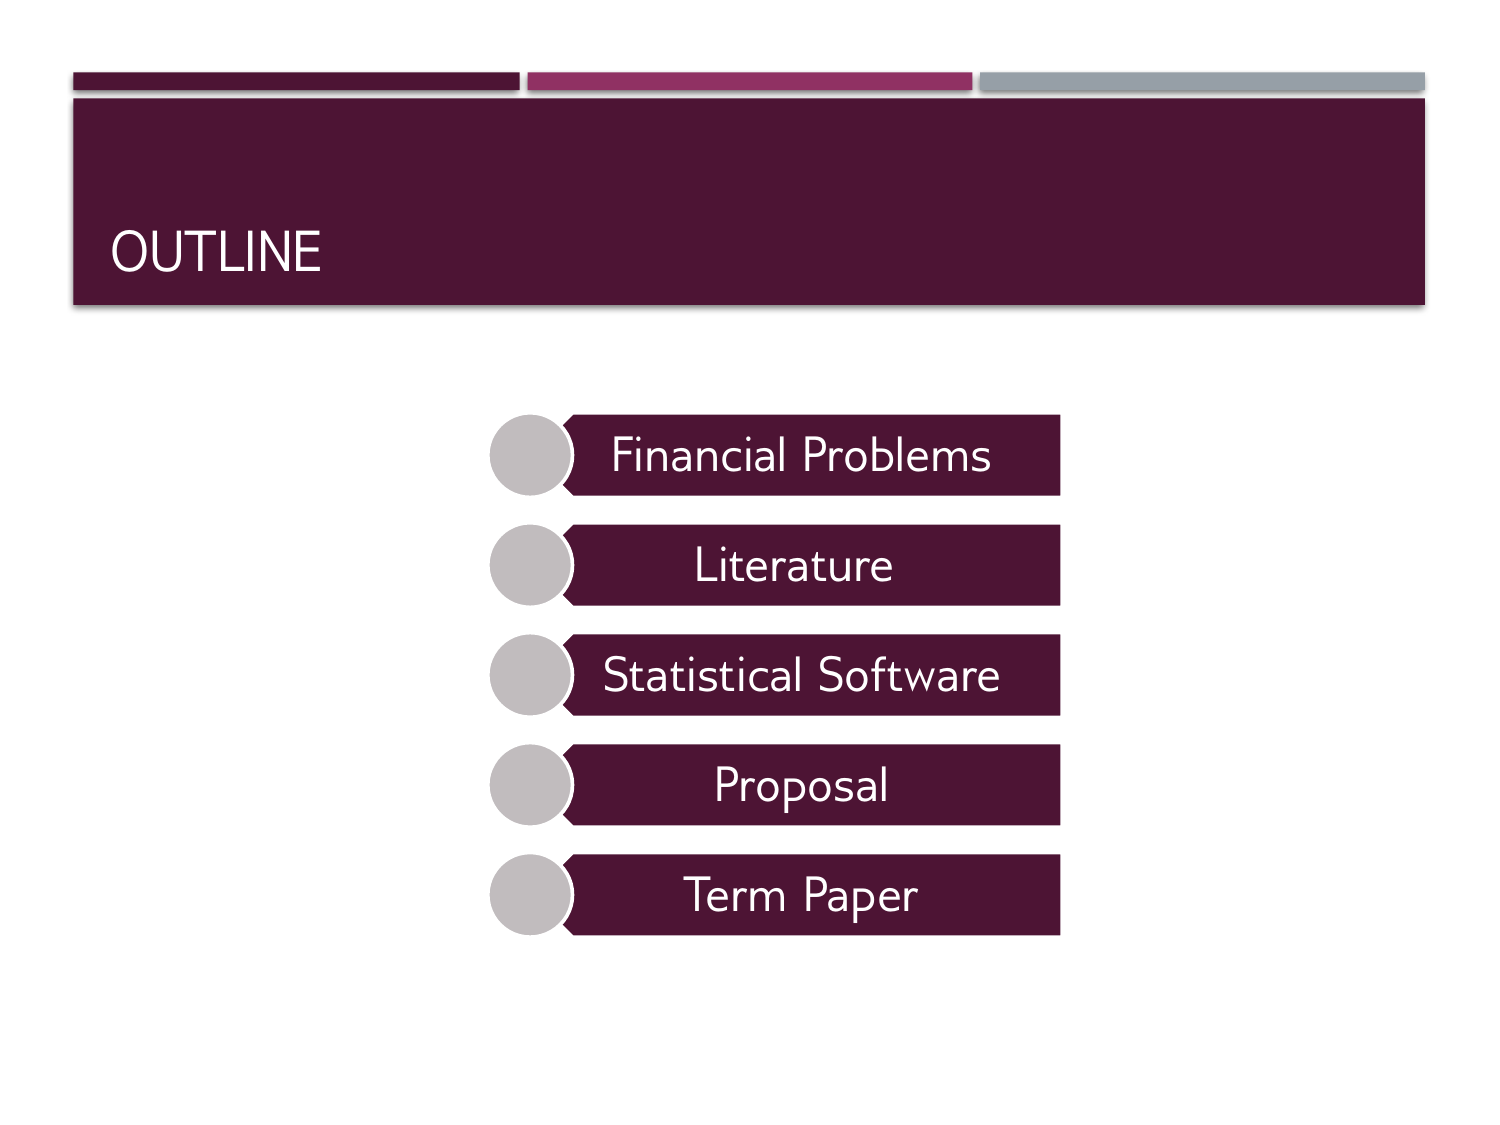

# oUTLINE
Financial Problems
Literature
Statistical Software
Proposal
Term Paper